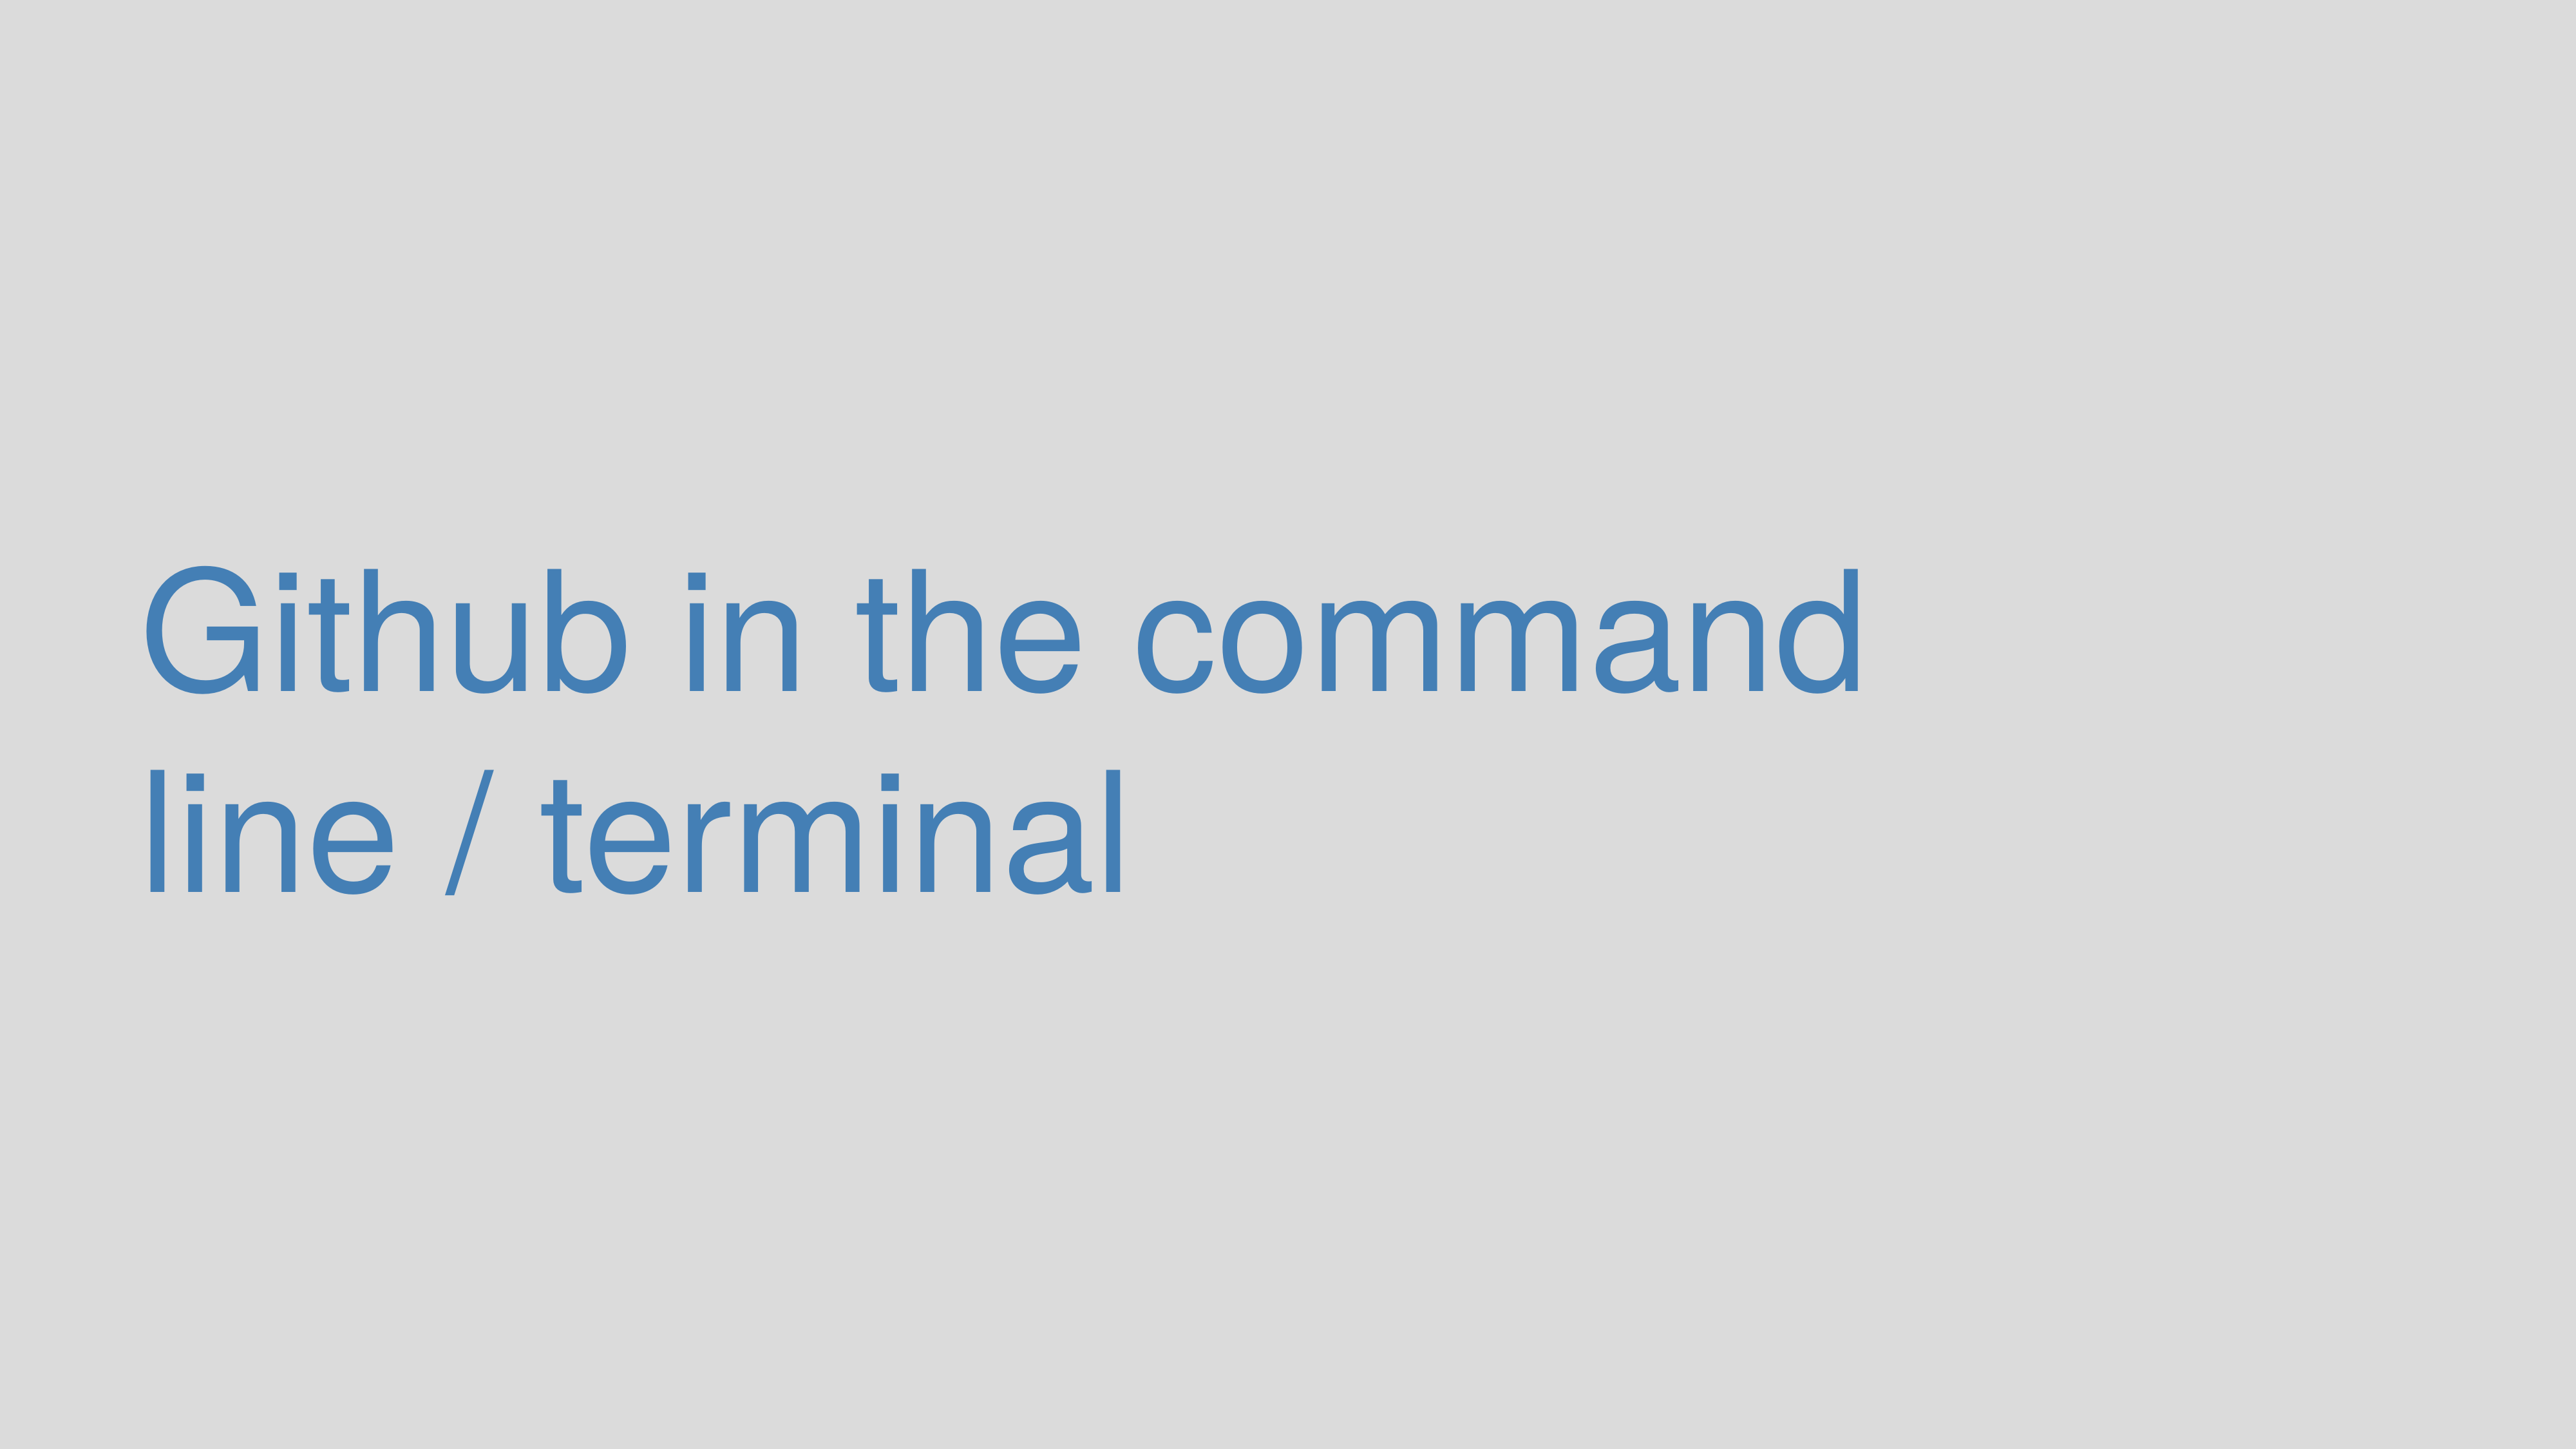

Github in the command line / terminal